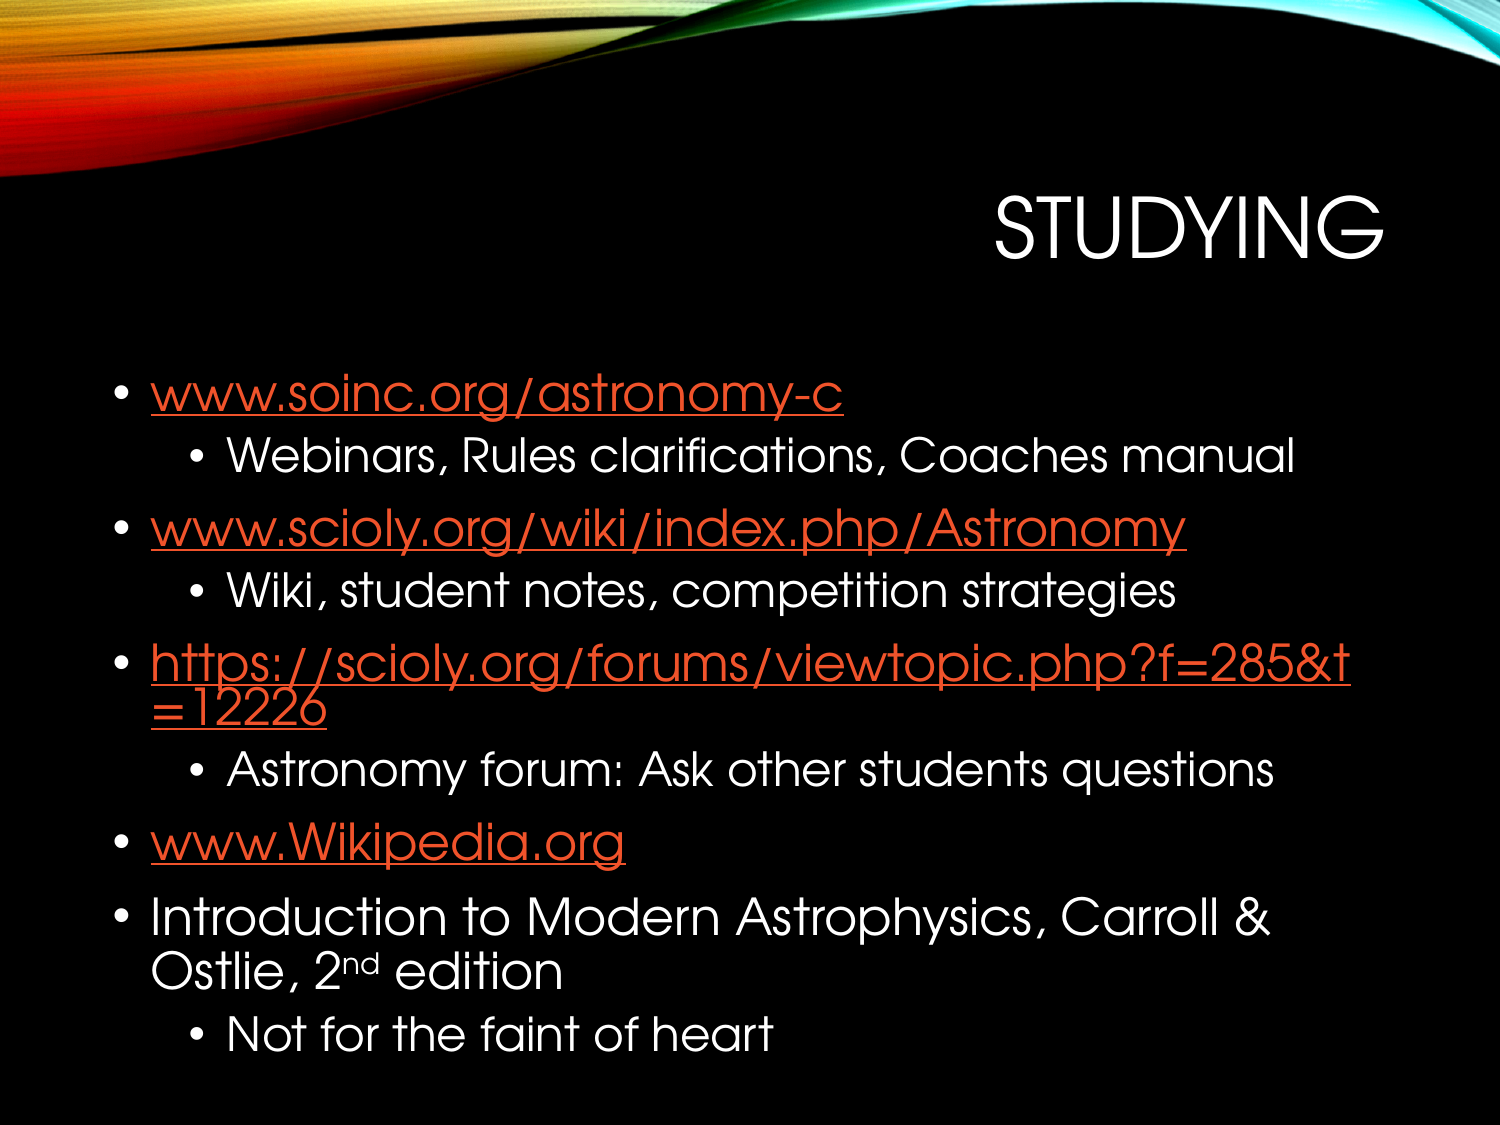

# Studying
www.soinc.org/astronomy-c
Webinars, Rules clarifications, Coaches manual
www.scioly.org/wiki/index.php/Astronomy
Wiki, student notes, competition strategies
https://scioly.org/forums/viewtopic.php?f=285&t=12226
Astronomy forum: Ask other students questions
www.Wikipedia.org
Introduction to Modern Astrophysics, Carroll & Ostlie, 2nd edition
Not for the faint of heart